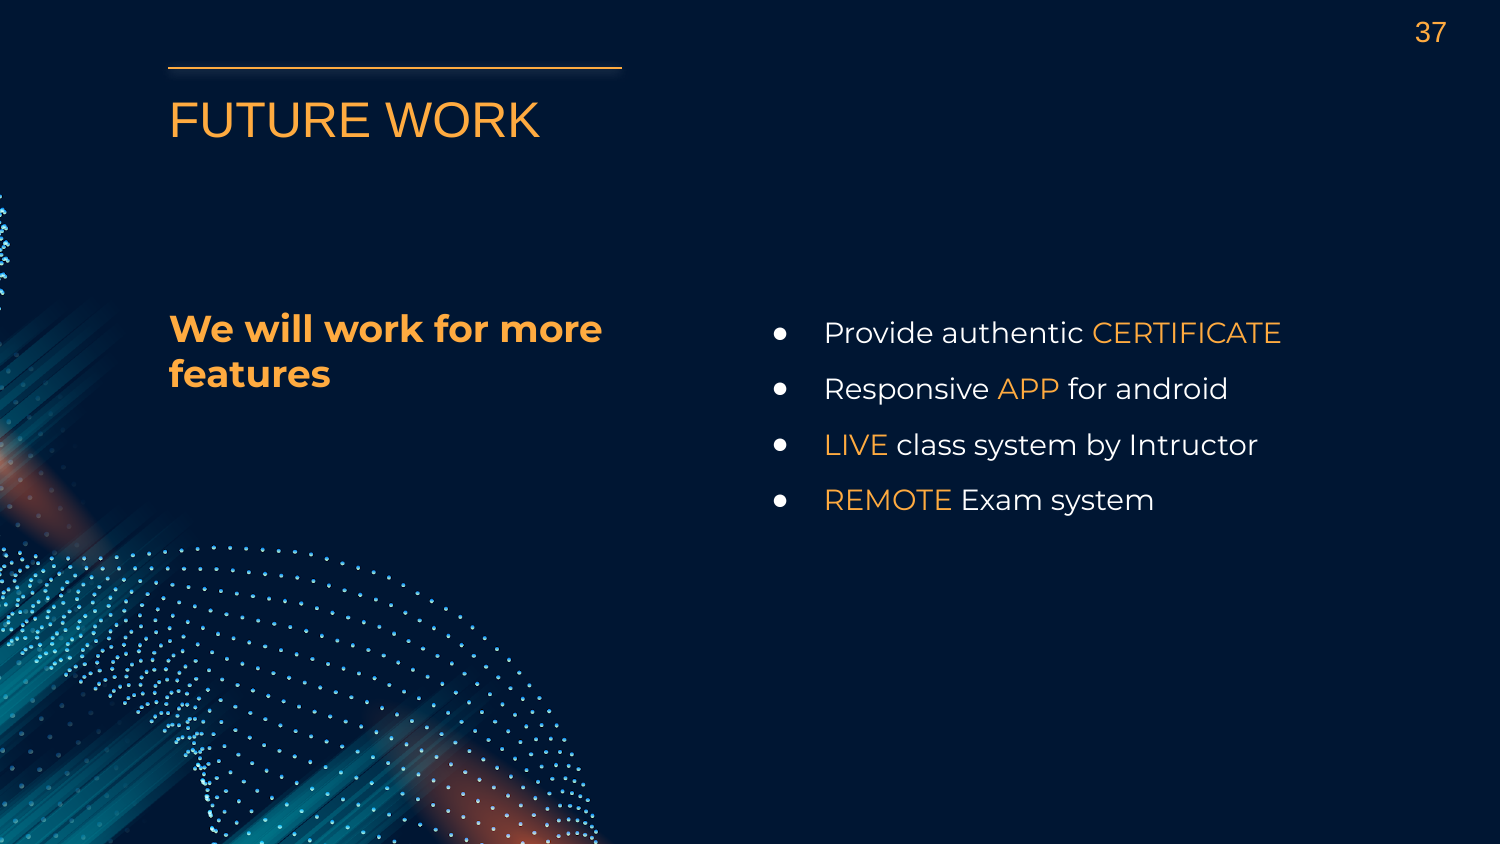

37
# FUTURE WORK
We will work for more features
Provide authentic CERTIFICATE
Responsive APP for android
LIVE class system by Intructor
REMOTE Exam system